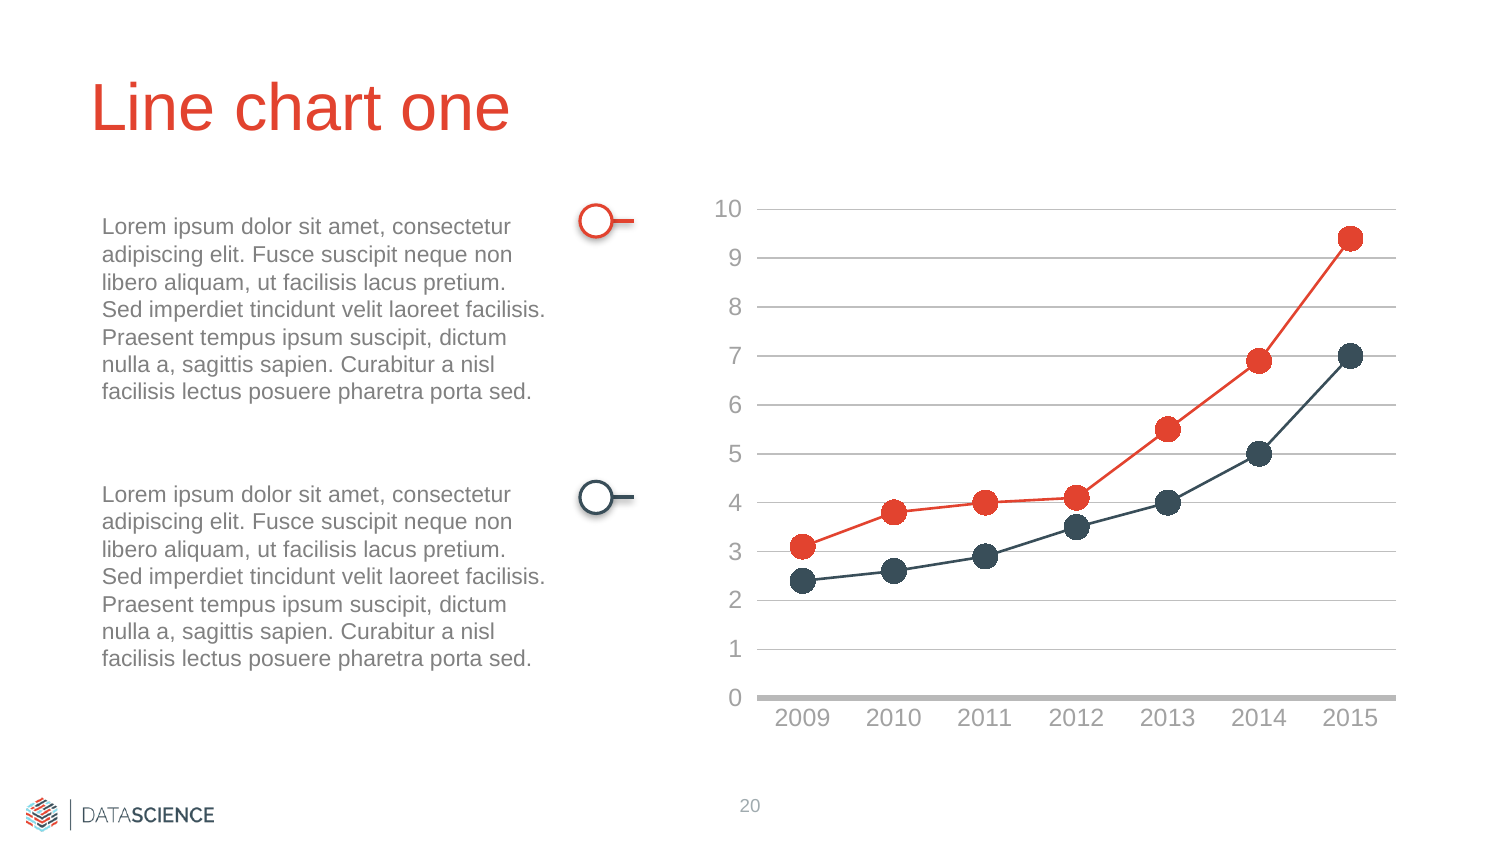

# Line chart one

### Chart

| Category | Sales | Growth |
|---|---|---|
| 2009.0 | 3.1 | 2.4 |
| 2010.0 | 3.8 | 2.6 |
| 2011.0 | 4.0 | 2.9 |
| 2012.0 | 4.1 | 3.5 |
| 2013.0 | 5.5 | 4.0 |
| 2014.0 | 6.9 | 5.0 |
| 2015.0 | 9.4 | 7.0 |
Lorem ipsum dolor sit amet, consectetur adipiscing elit. Fusce suscipit neque non libero aliquam, ut facilisis lacus pretium. Sed imperdiet tincidunt velit laoreet facilisis. Praesent tempus ipsum suscipit, dictum nulla a, sagittis sapien. Curabitur a nisl facilisis lectus posuere pharetra porta sed.

Lorem ipsum dolor sit amet, consectetur adipiscing elit. Fusce suscipit neque non libero aliquam, ut facilisis lacus pretium. Sed imperdiet tincidunt velit laoreet facilisis. Praesent tempus ipsum suscipit, dictum nulla a, sagittis sapien. Curabitur a nisl facilisis lectus posuere pharetra porta sed.

20